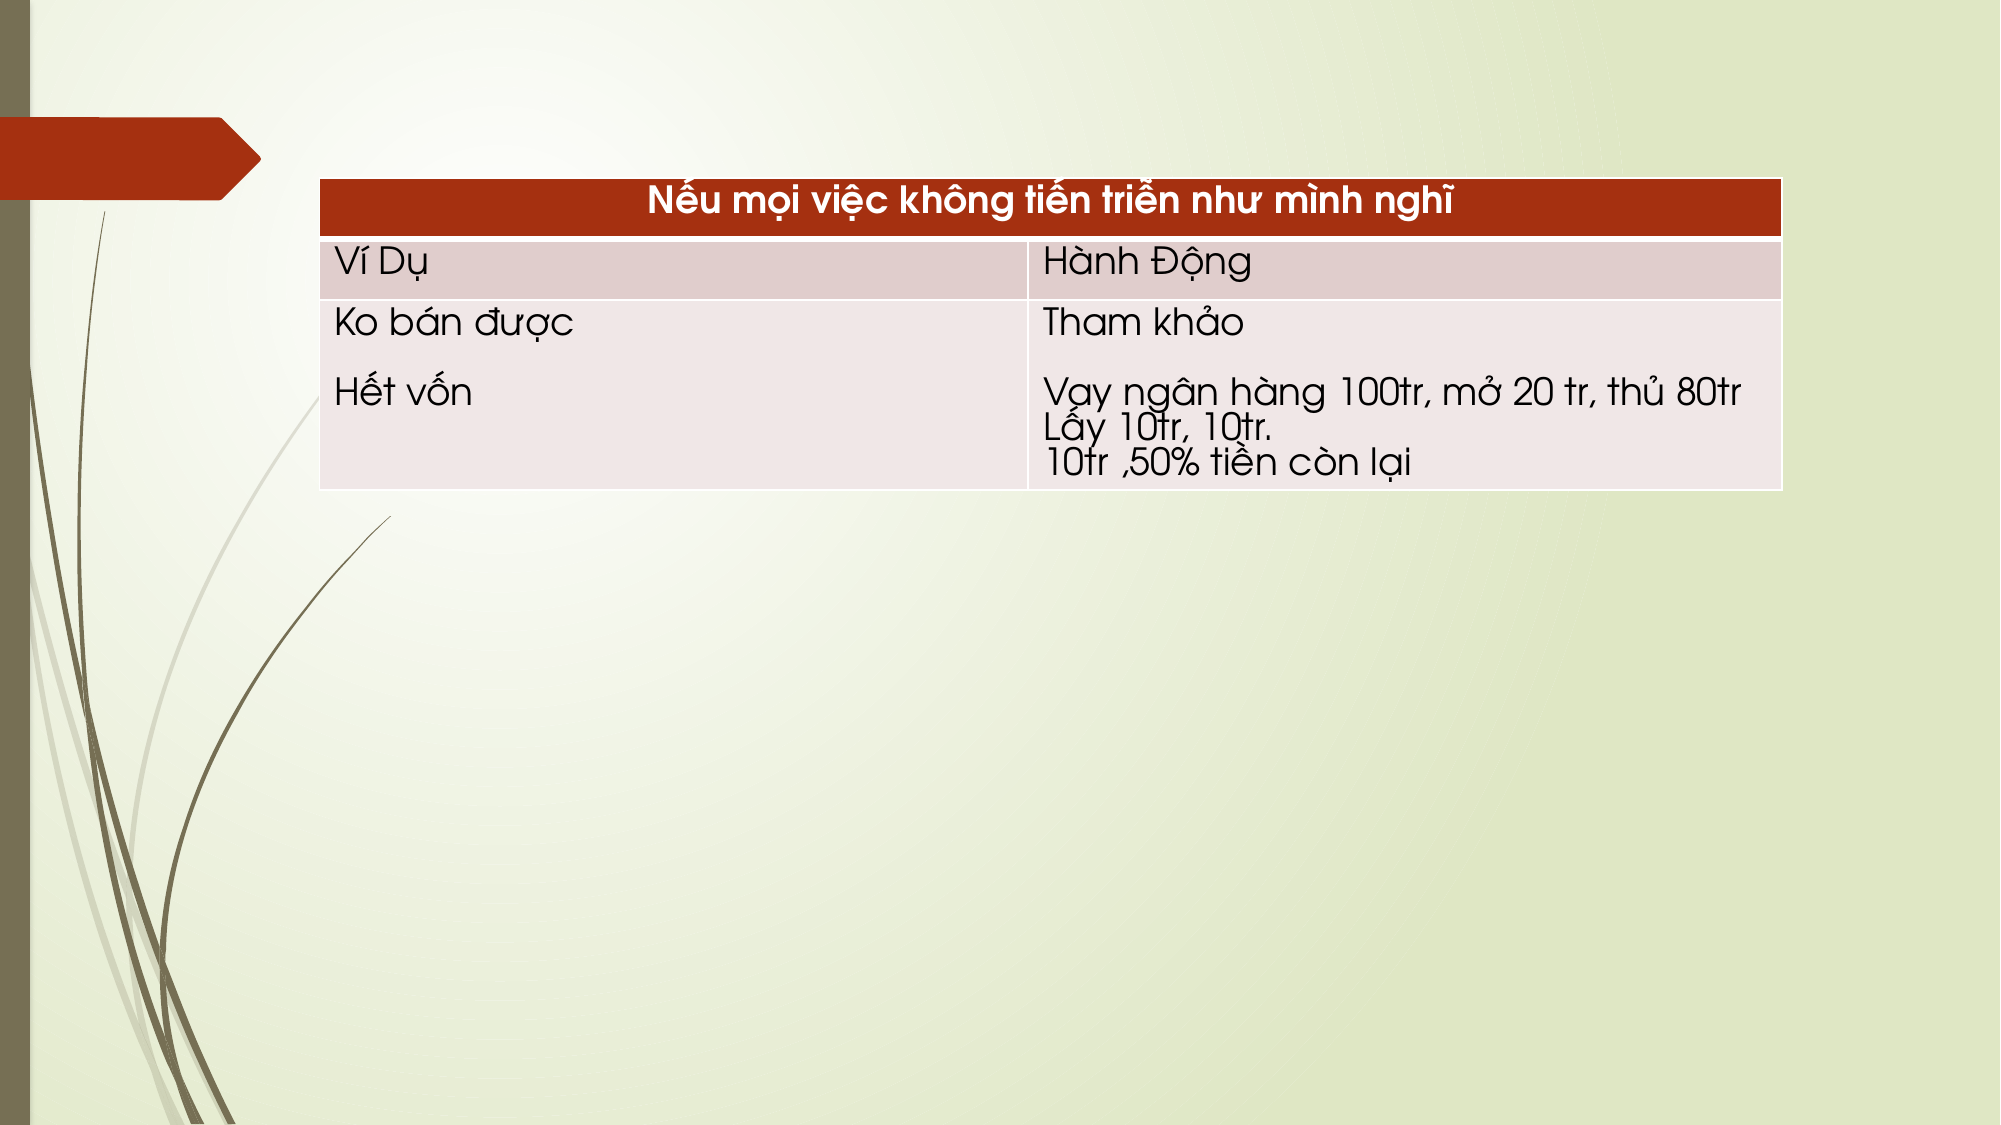

| Nếu mọi việc không tiến triễn như mình nghĩ |  |
| --- | --- |
| Ví Dụ | Hành Động |
| Ko bán được Hết vốn | Tham khảo Vay ngân hàng 100tr, mở 20 tr, thủ 80tr Lấy 10tr, 10tr. 10tr ,50% tiền còn lại |